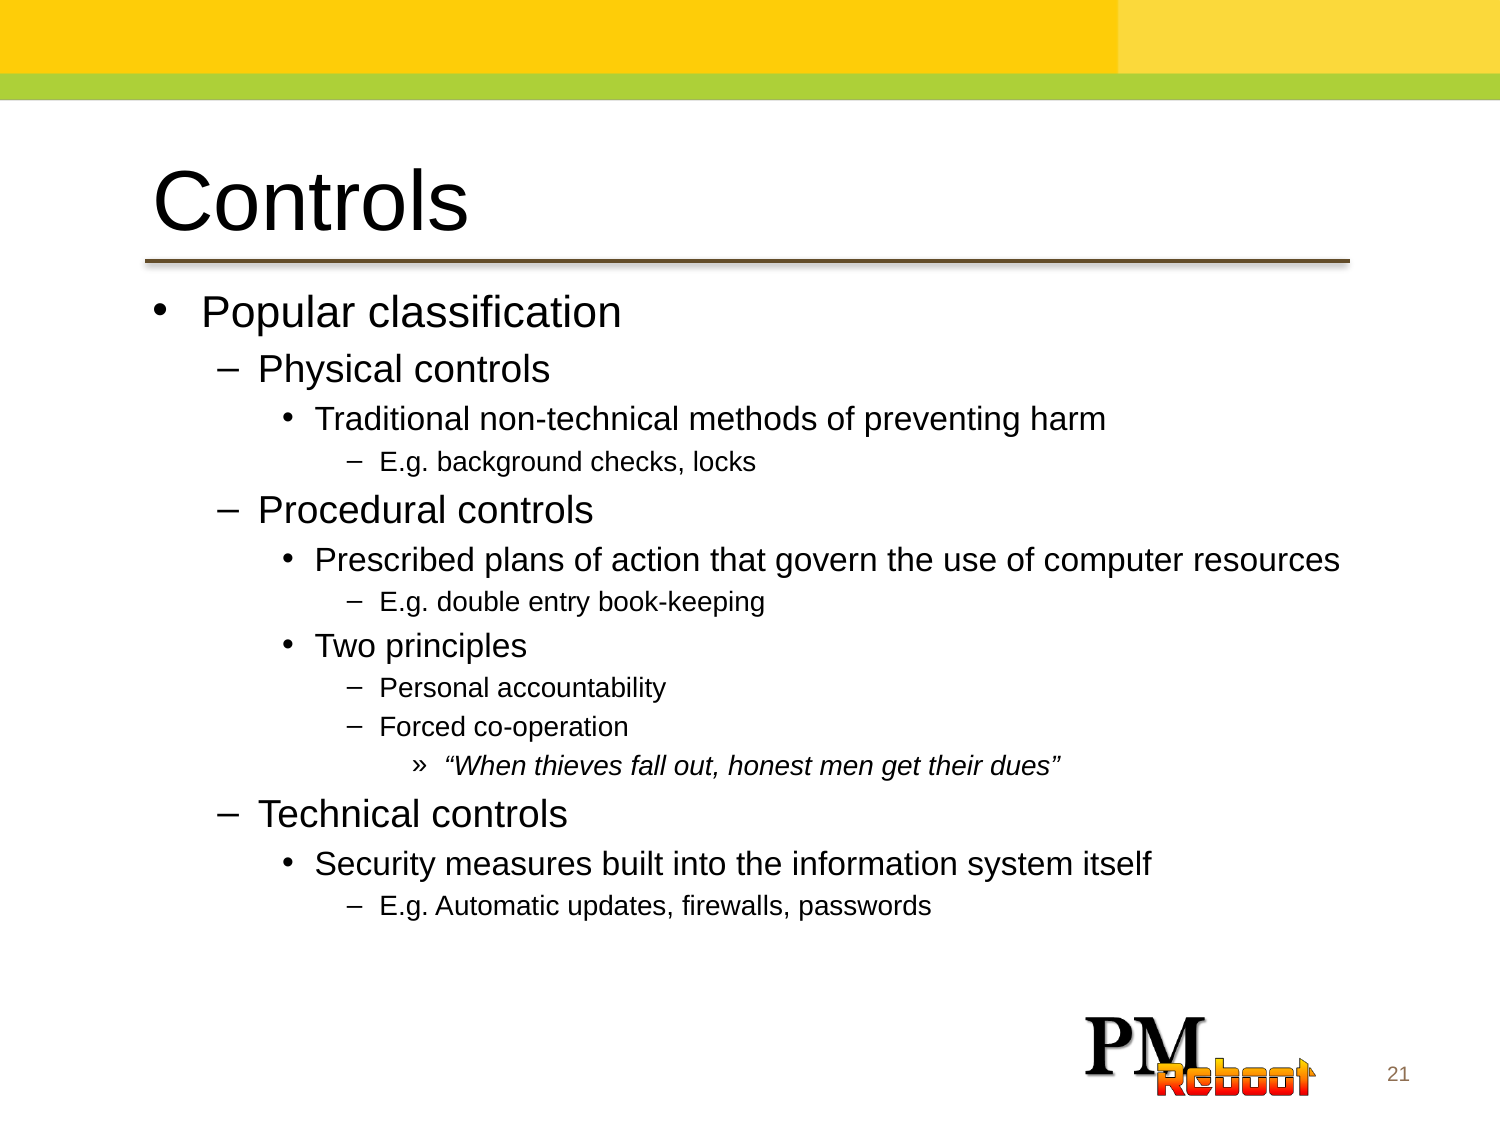

Controls
Popular classification
Physical controls
Traditional non-technical methods of preventing harm
E.g. background checks, locks
Procedural controls
Prescribed plans of action that govern the use of computer resources
E.g. double entry book-keeping
Two principles
Personal accountability
Forced co-operation
“When thieves fall out, honest men get their dues”
Technical controls
Security measures built into the information system itself
E.g. Automatic updates, firewalls, passwords
21